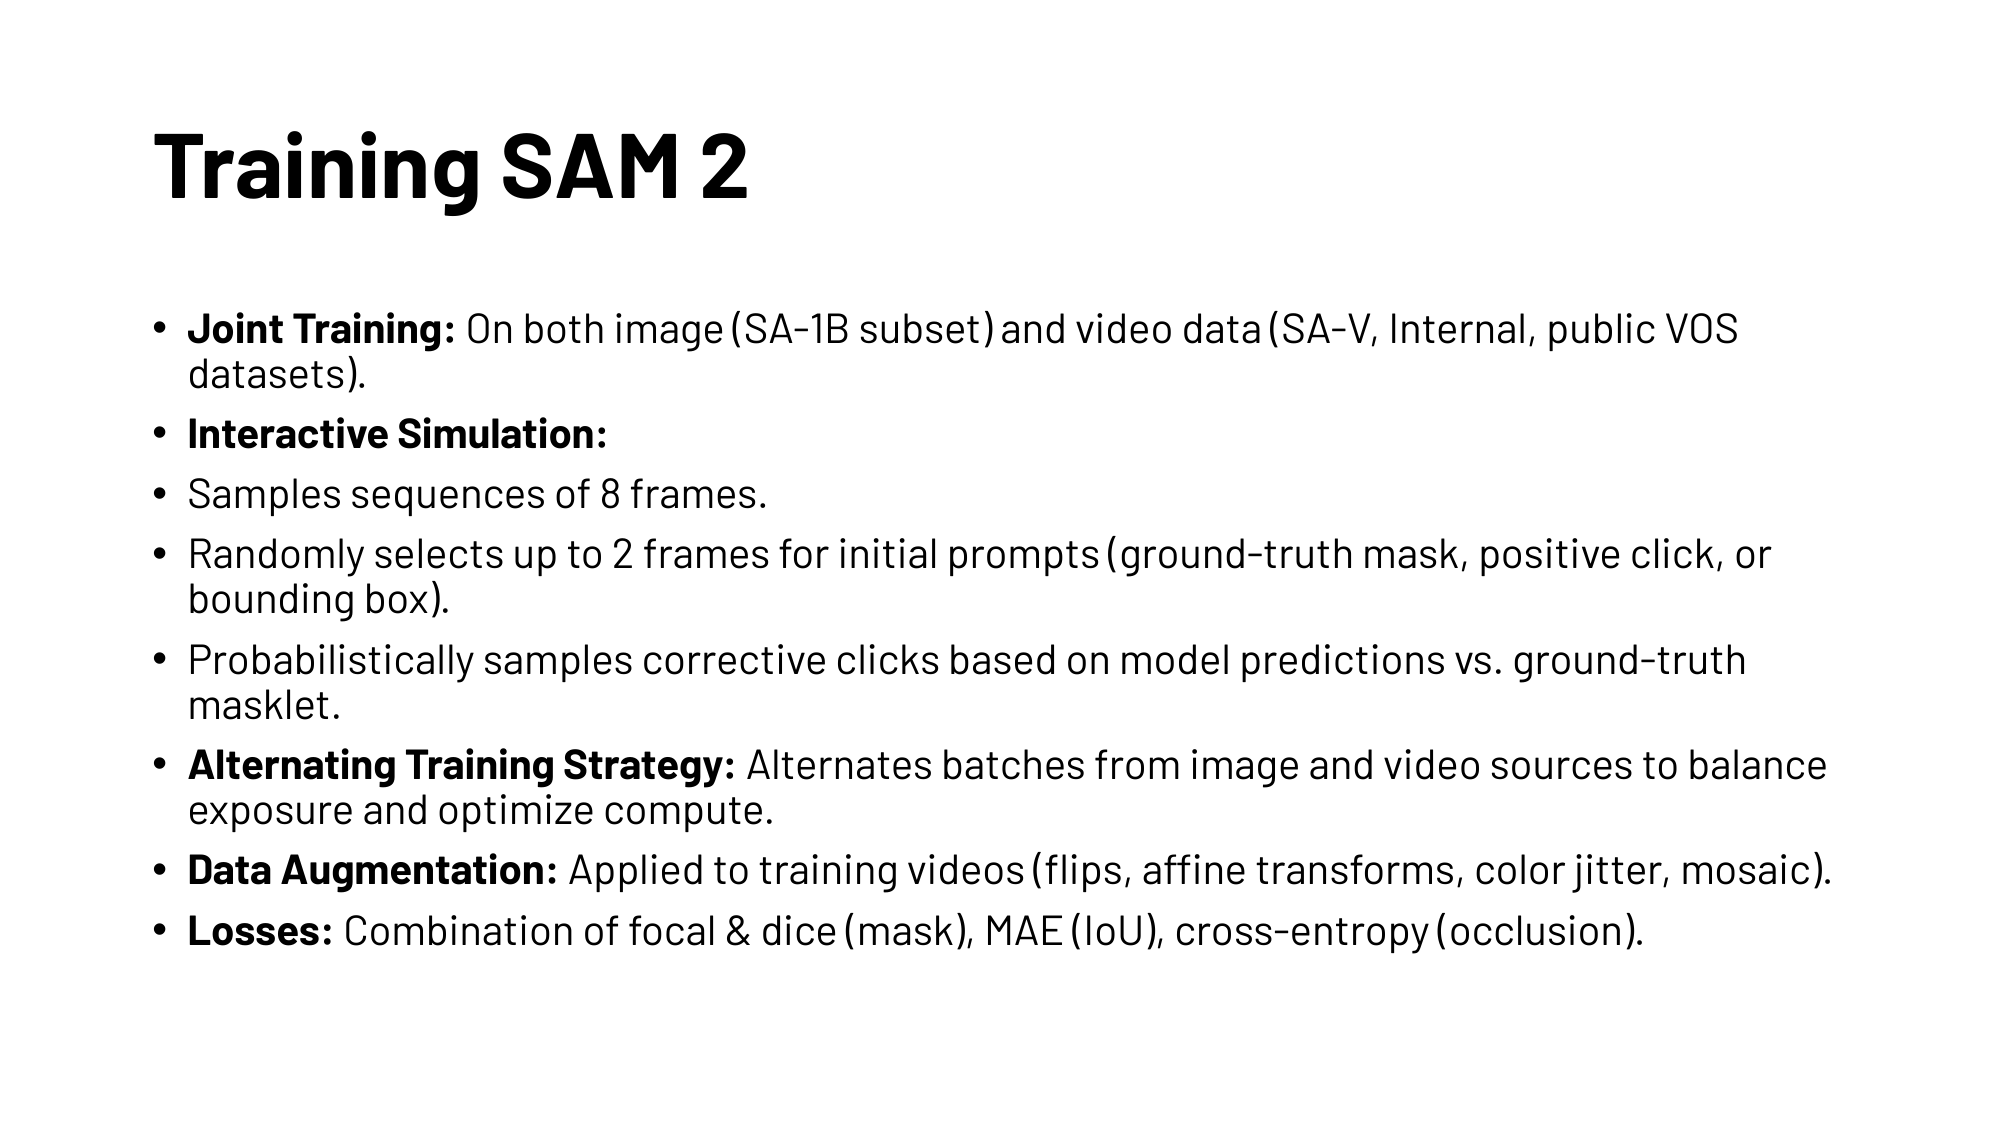

# Training SAM 2
Joint Training: On both image (SA-1B subset) and video data (SA-V, Internal, public VOS datasets).
Interactive Simulation:
Samples sequences of 8 frames.
Randomly selects up to 2 frames for initial prompts (ground-truth mask, positive click, or bounding box).
Probabilistically samples corrective clicks based on model predictions vs. ground-truth masklet.
Alternating Training Strategy: Alternates batches from image and video sources to balance exposure and optimize compute.
Data Augmentation: Applied to training videos (flips, affine transforms, color jitter, mosaic).
Losses: Combination of focal & dice (mask), MAE (IoU), cross-entropy (occlusion).